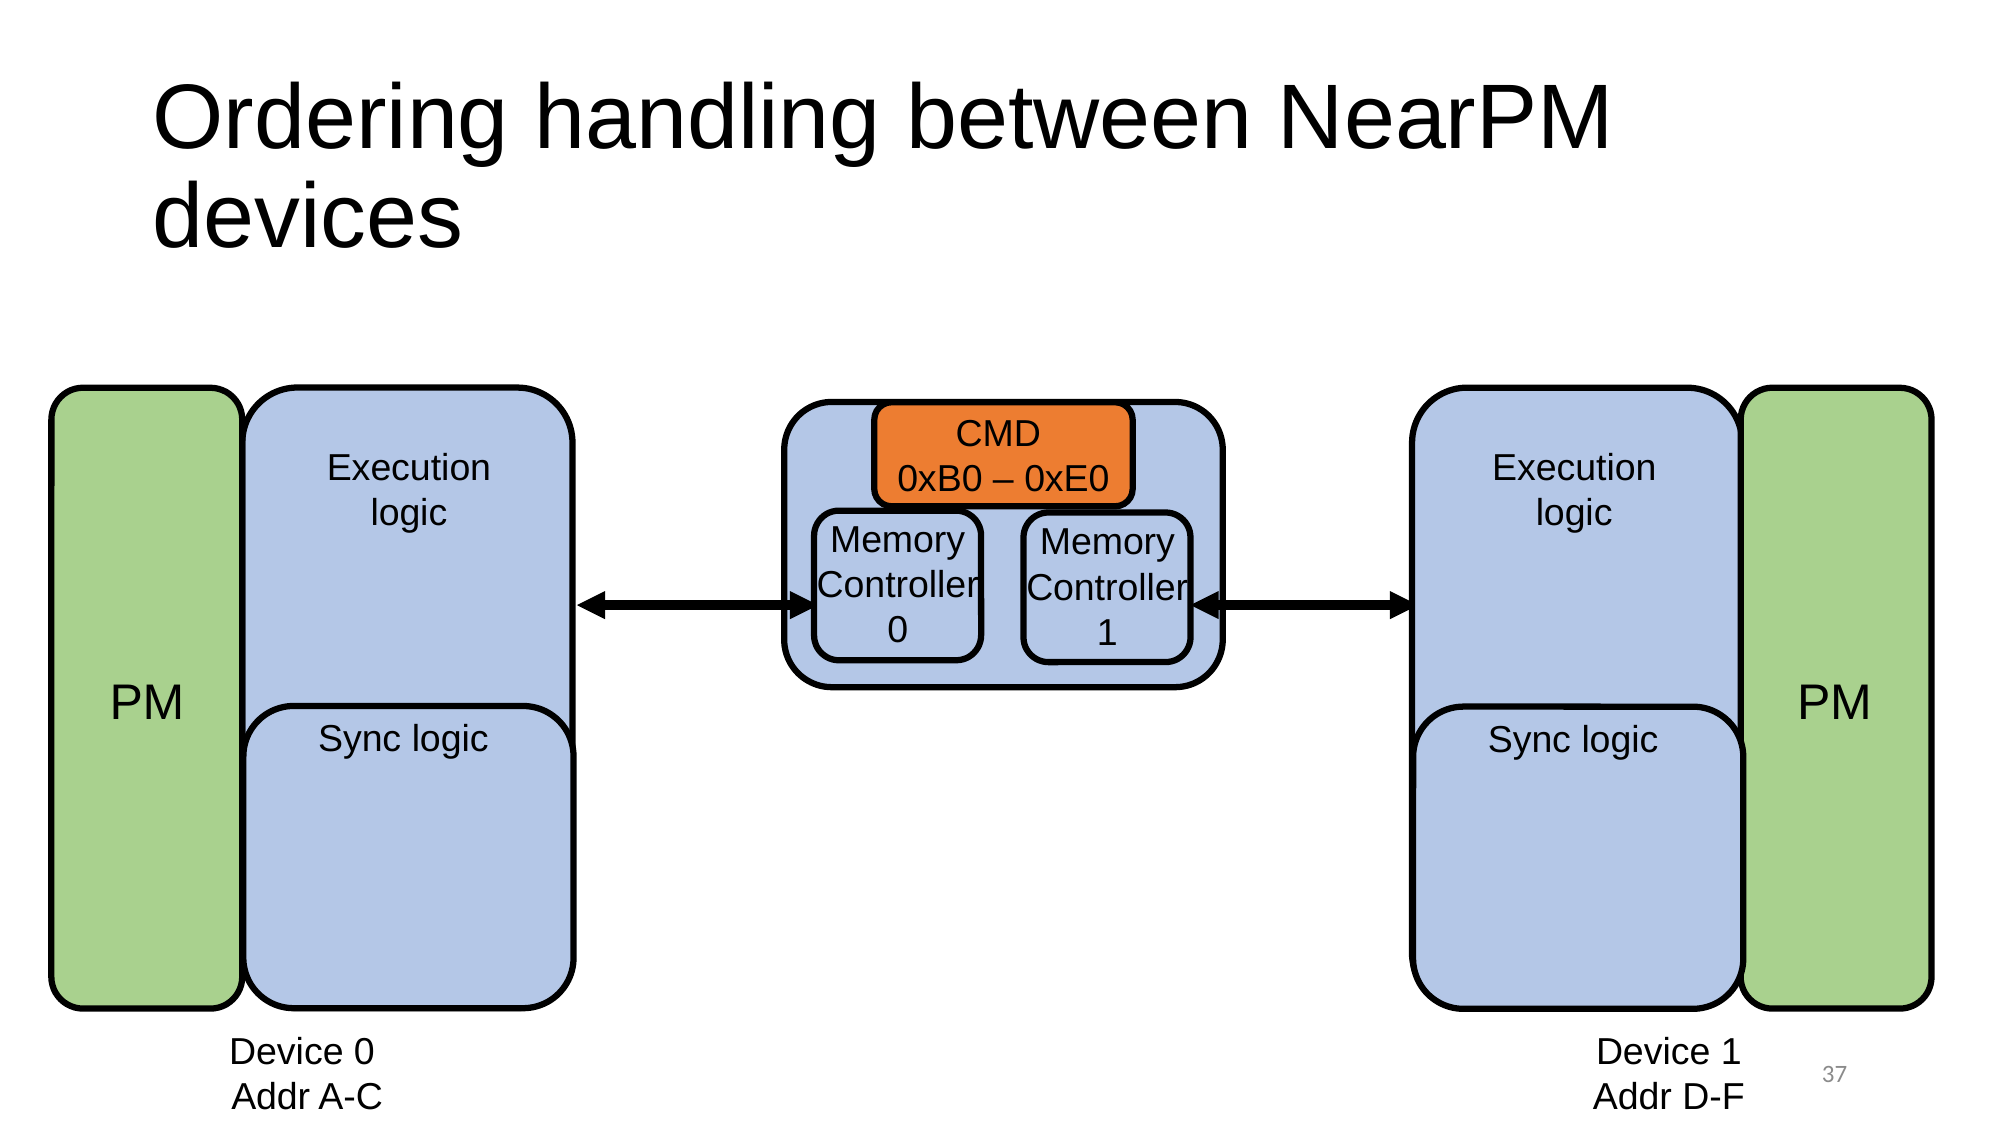

# Ordering handling between NearPM devices

CMD
0xB0 – 0xE0
CPU
Execution logic
Execution logic
Memory
Controller
0
Memory Controller
1

PM
PM

Sync logic

Sync logic

Device 0
Addr A-C
Device 1
Addr D-F
37